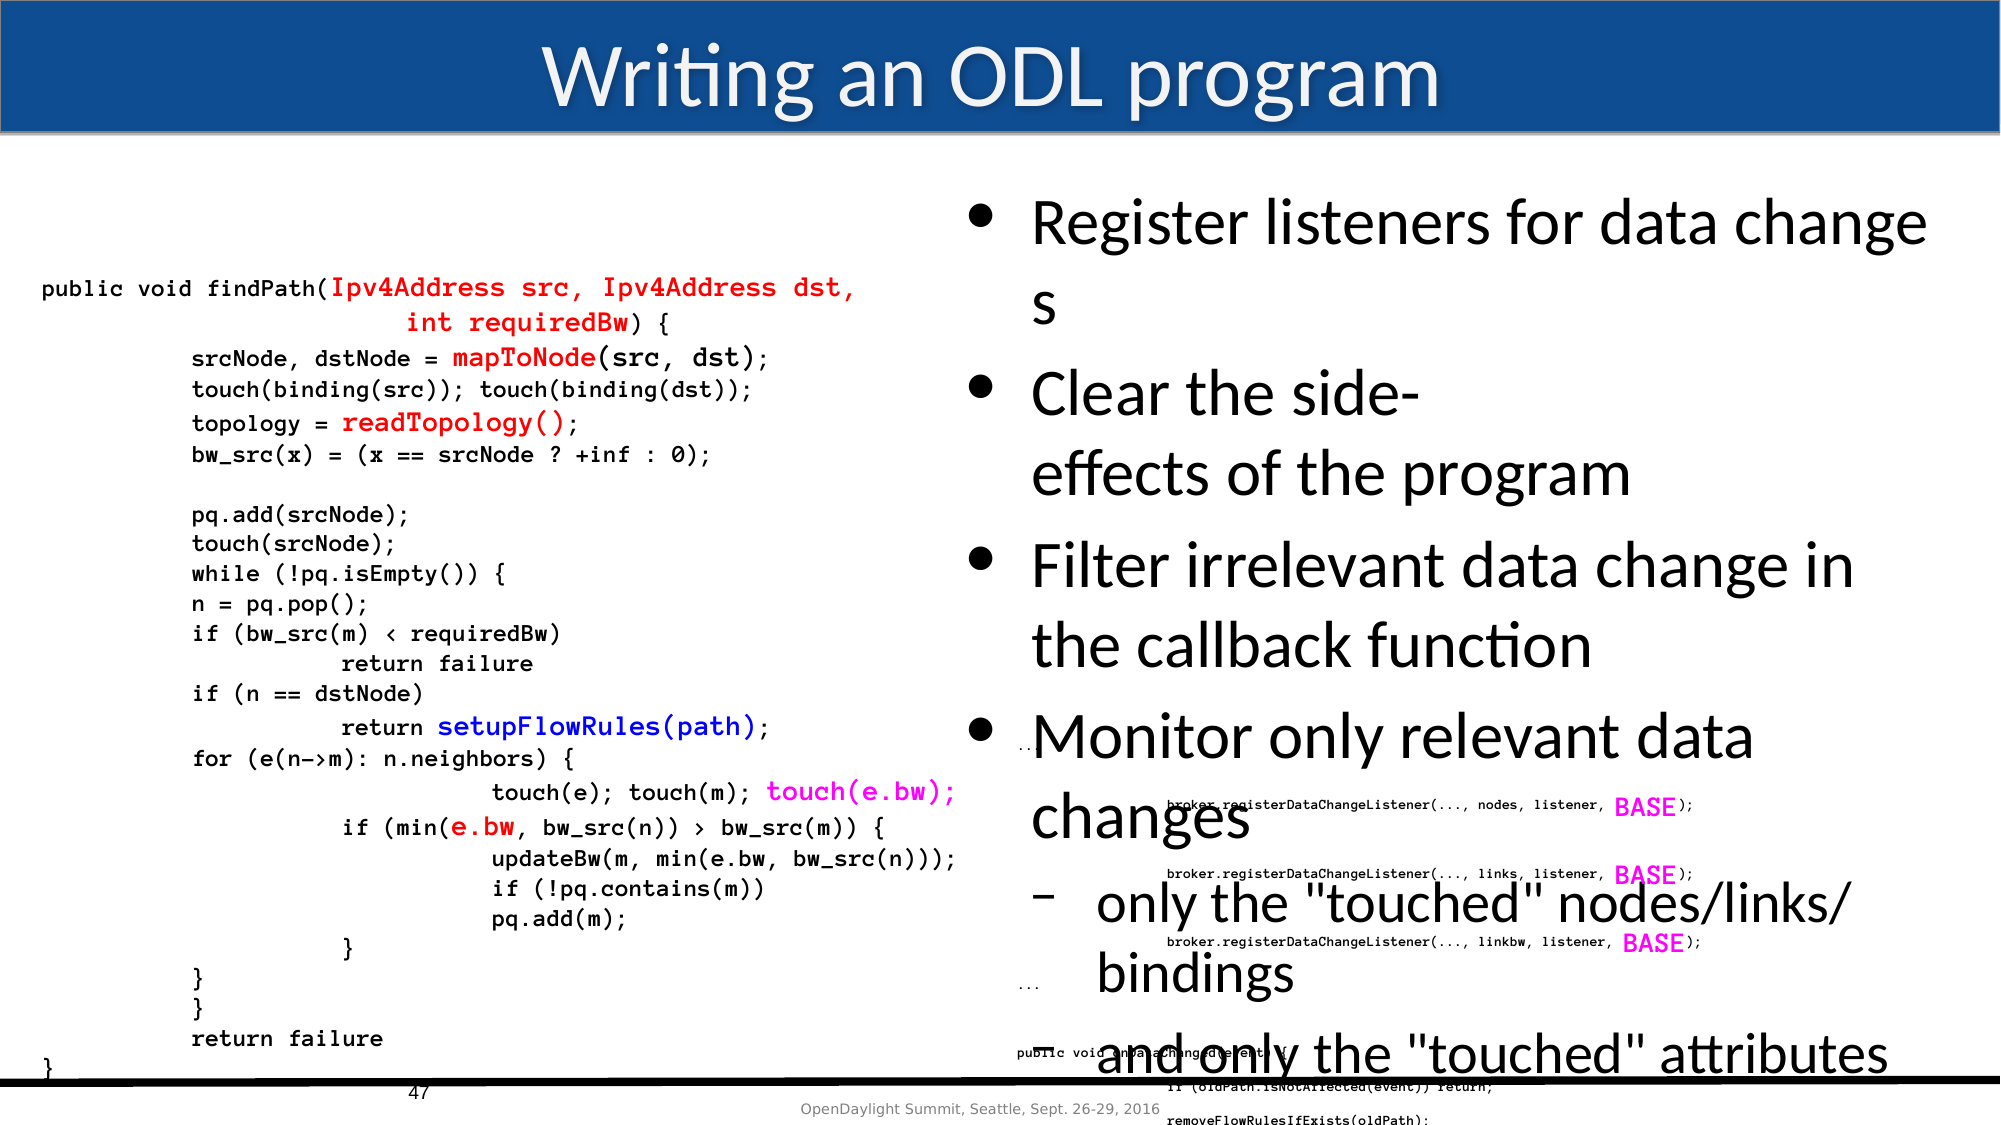

# Writing an ODL program

public void findPath(Ipv4Address src, Ipv4Address dst,
     		    int requiredBw) {
	srcNode, dstNode = mapToNode(src, dst);
	touch(binding(src)); touch(binding(dst));
    	topology = readTopology();
    	bw_src(x) = (x == srcNode ? +inf : 0);

    	pq.add(srcNode);
	touch(srcNode);
    	while (!pq.isEmpty()) {
        	n = pq.pop();
        	if (bw_src(m) < requiredBw)
            	return failure
        	if (n == dstNode)
            	return setupFlowRules(path);
        	for (e(n->m): n.neighbors) {
			touch(e); touch(m); touch(e.bw);
            	if (min(e.bw, bw_src(n)) > bw_src(m)) {
                		updateBw(m, min(e.bw, bw_src(n)));
                		if (!pq.contains(m))
                    		pq.add(m);
            	}
        	}
    	}
    	return failure
}

Register listeners for data changes
Clear the side-effects of the program
Filter irrelevant data change in the callback function
Monitor only relevant data changes
only the "touched" nodes/links/bindings
and only the "touched" attributes

...
	broker.registerDataChangeListener(..., nodes, listener, BASE);
	broker.registerDataChangeListener(..., links, listener, BASE);
	broker.registerDataChangeListener(..., linkbw, listener, BASE);
...

public void onDataChanged(event) {
	if (oldPath.isNotAffected(event)) return;
	removeFlowRulesIfExists(oldPath);
	findPath(currentSrc, currentDst, currentRequiredBw);
	// with current IP->AP mapping, current topology
     // and current link bandwidth
}

47